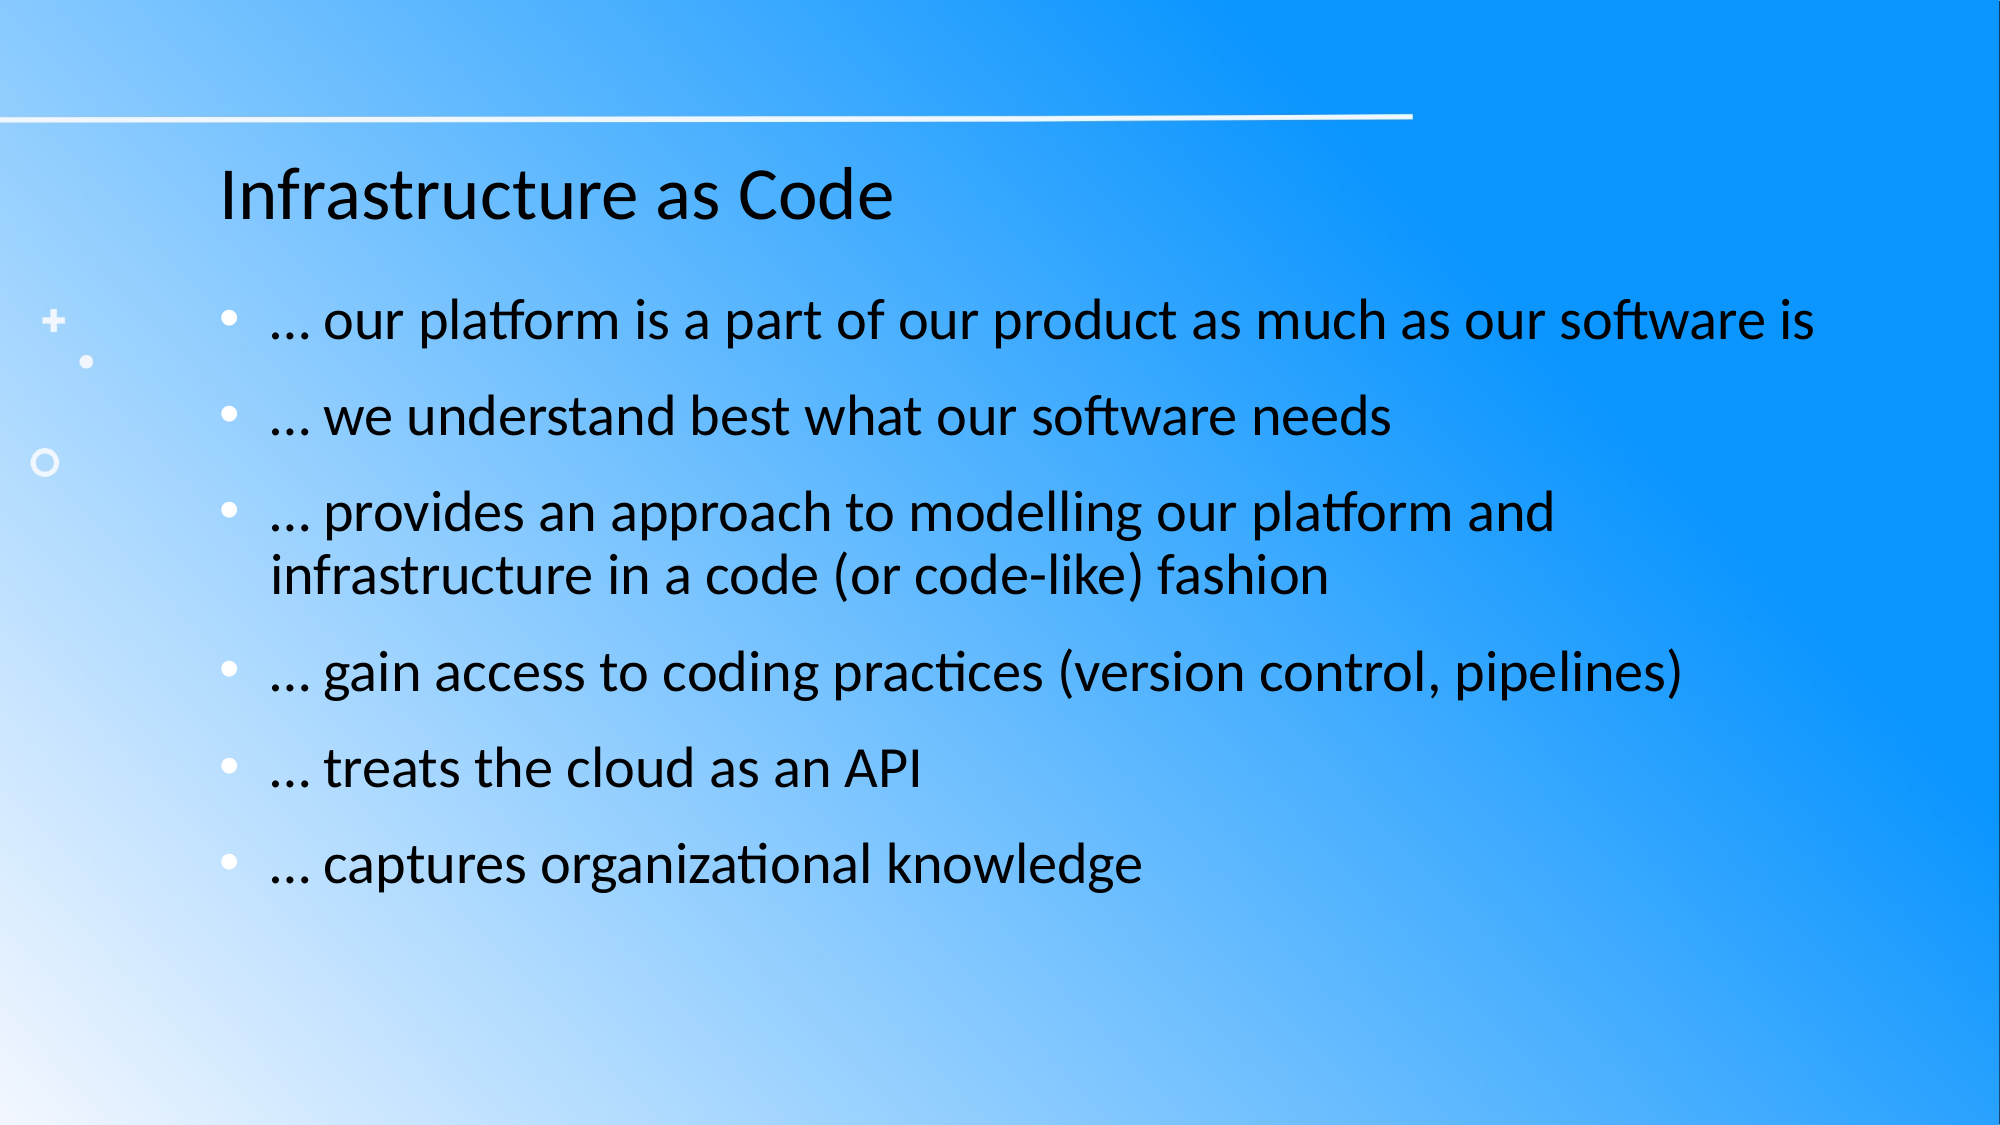

# Infrastructure as Code
… our platform is a part of our product as much as our software is
… we understand best what our software needs
… provides an approach to modelling our platform and infrastructure in a code (or code-like) fashion
… gain access to coding practices (version control, pipelines)
… treats the cloud as an API
… captures organizational knowledge